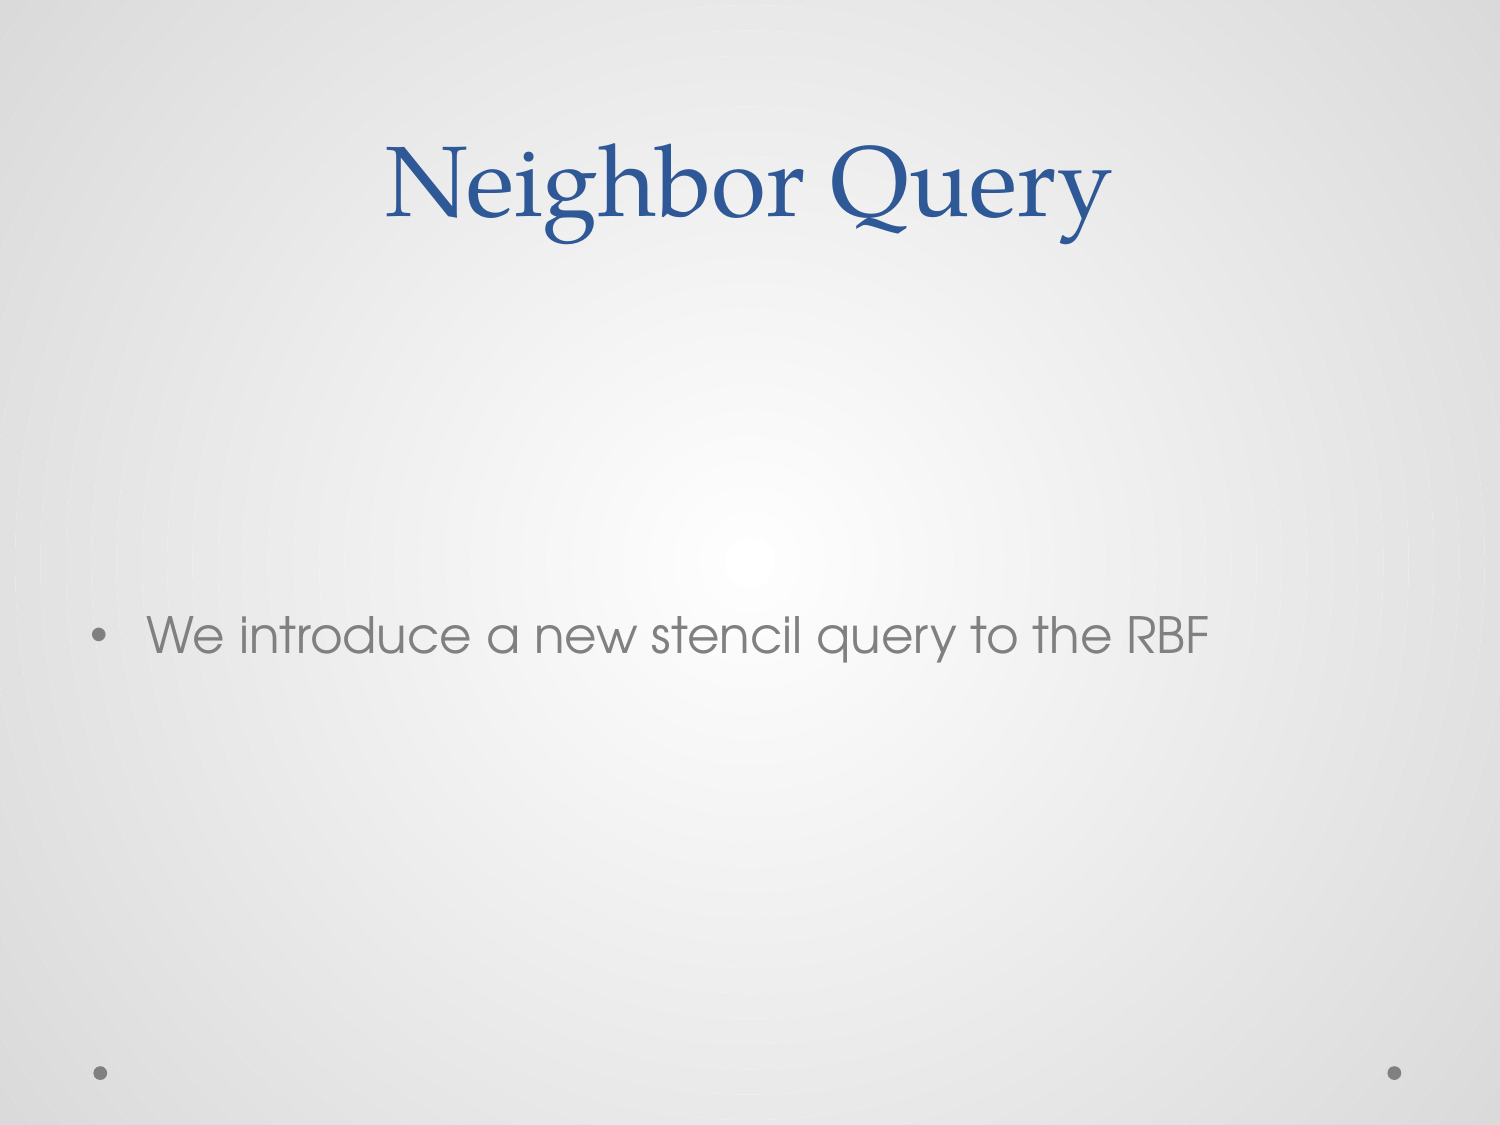

# Neighbor Query
We introduce a new stencil query to the RBF